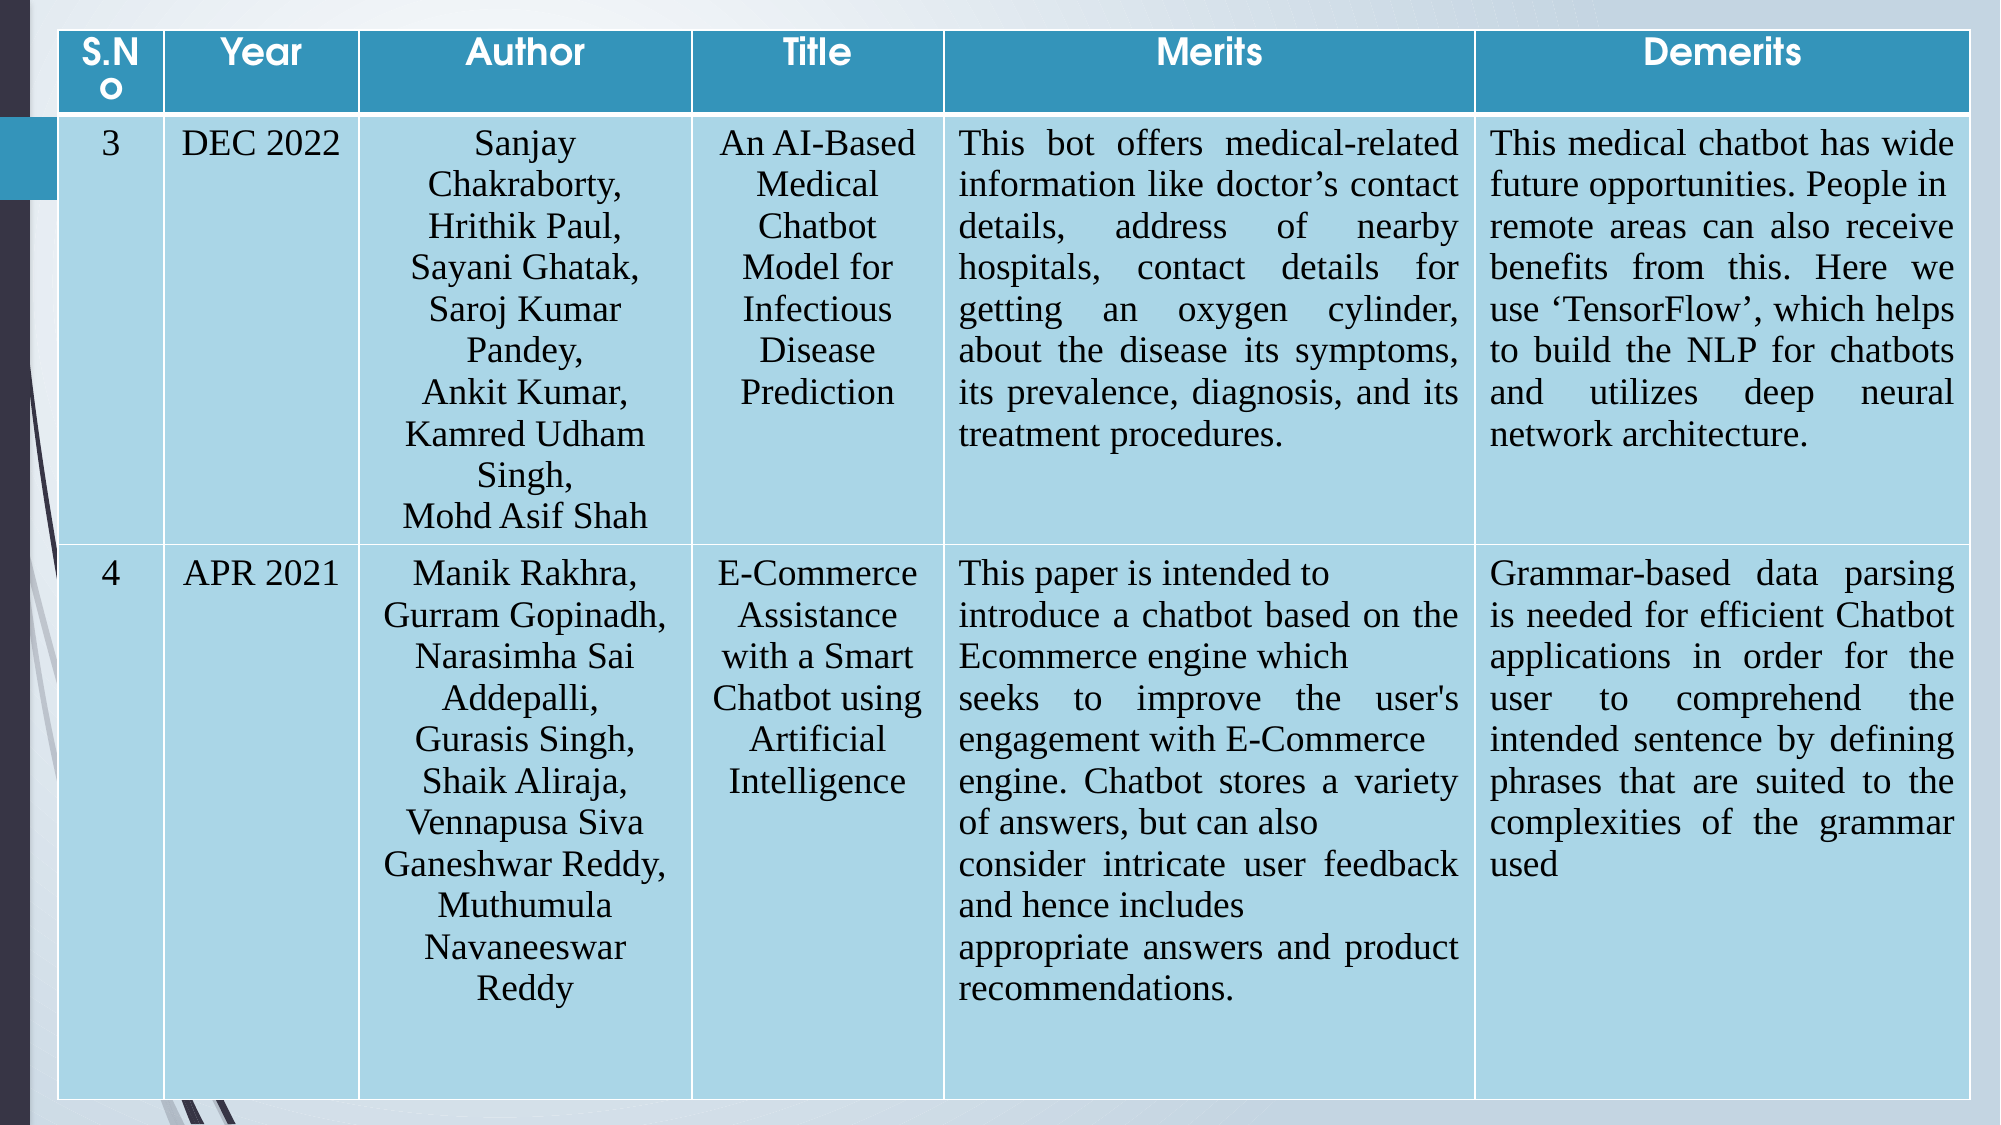

| S.No | Year | Author | Title | Merits | Demerits |
| --- | --- | --- | --- | --- | --- |
| 3 | DEC 2022 | Sanjay Chakraborty, Hrithik Paul, Sayani Ghatak, Saroj Kumar Pandey, Ankit Kumar, Kamred Udham Singh, Mohd Asif Shah | An AI-Based Medical Chatbot Model for Infectious Disease Prediction | This bot offers medical-related information like doctor’s contact details, address of nearby hospitals, contact details for getting an oxygen cylinder, about the disease its symptoms, its prevalence, diagnosis, and its treatment procedures. | This medical chatbot has wide future opportunities. People in remote areas can also receive benefits from this. Here we use ‘TensorFlow’, which helps to build the NLP for chatbots and utilizes deep neural network architecture. |
| 4 | APR 2021 | Manik Rakhra, Gurram Gopinadh, Narasimha Sai Addepalli, Gurasis Singh, Shaik Aliraja, Vennapusa Siva Ganeshwar Reddy, Muthumula Navaneeswar Reddy | E-Commerce Assistance with a Smart Chatbot using Artificial Intelligence | This paper is intended to introduce a chatbot based on the Ecommerce engine which seeks to improve the user's engagement with E-Commerce engine. Chatbot stores a variety of answers, but can also consider intricate user feedback and hence includes appropriate answers and product recommendations. | Grammar-based data parsing is needed for efficient Chatbot applications in order for the user to comprehend the intended sentence by defining phrases that are suited to the complexities of the grammar used |